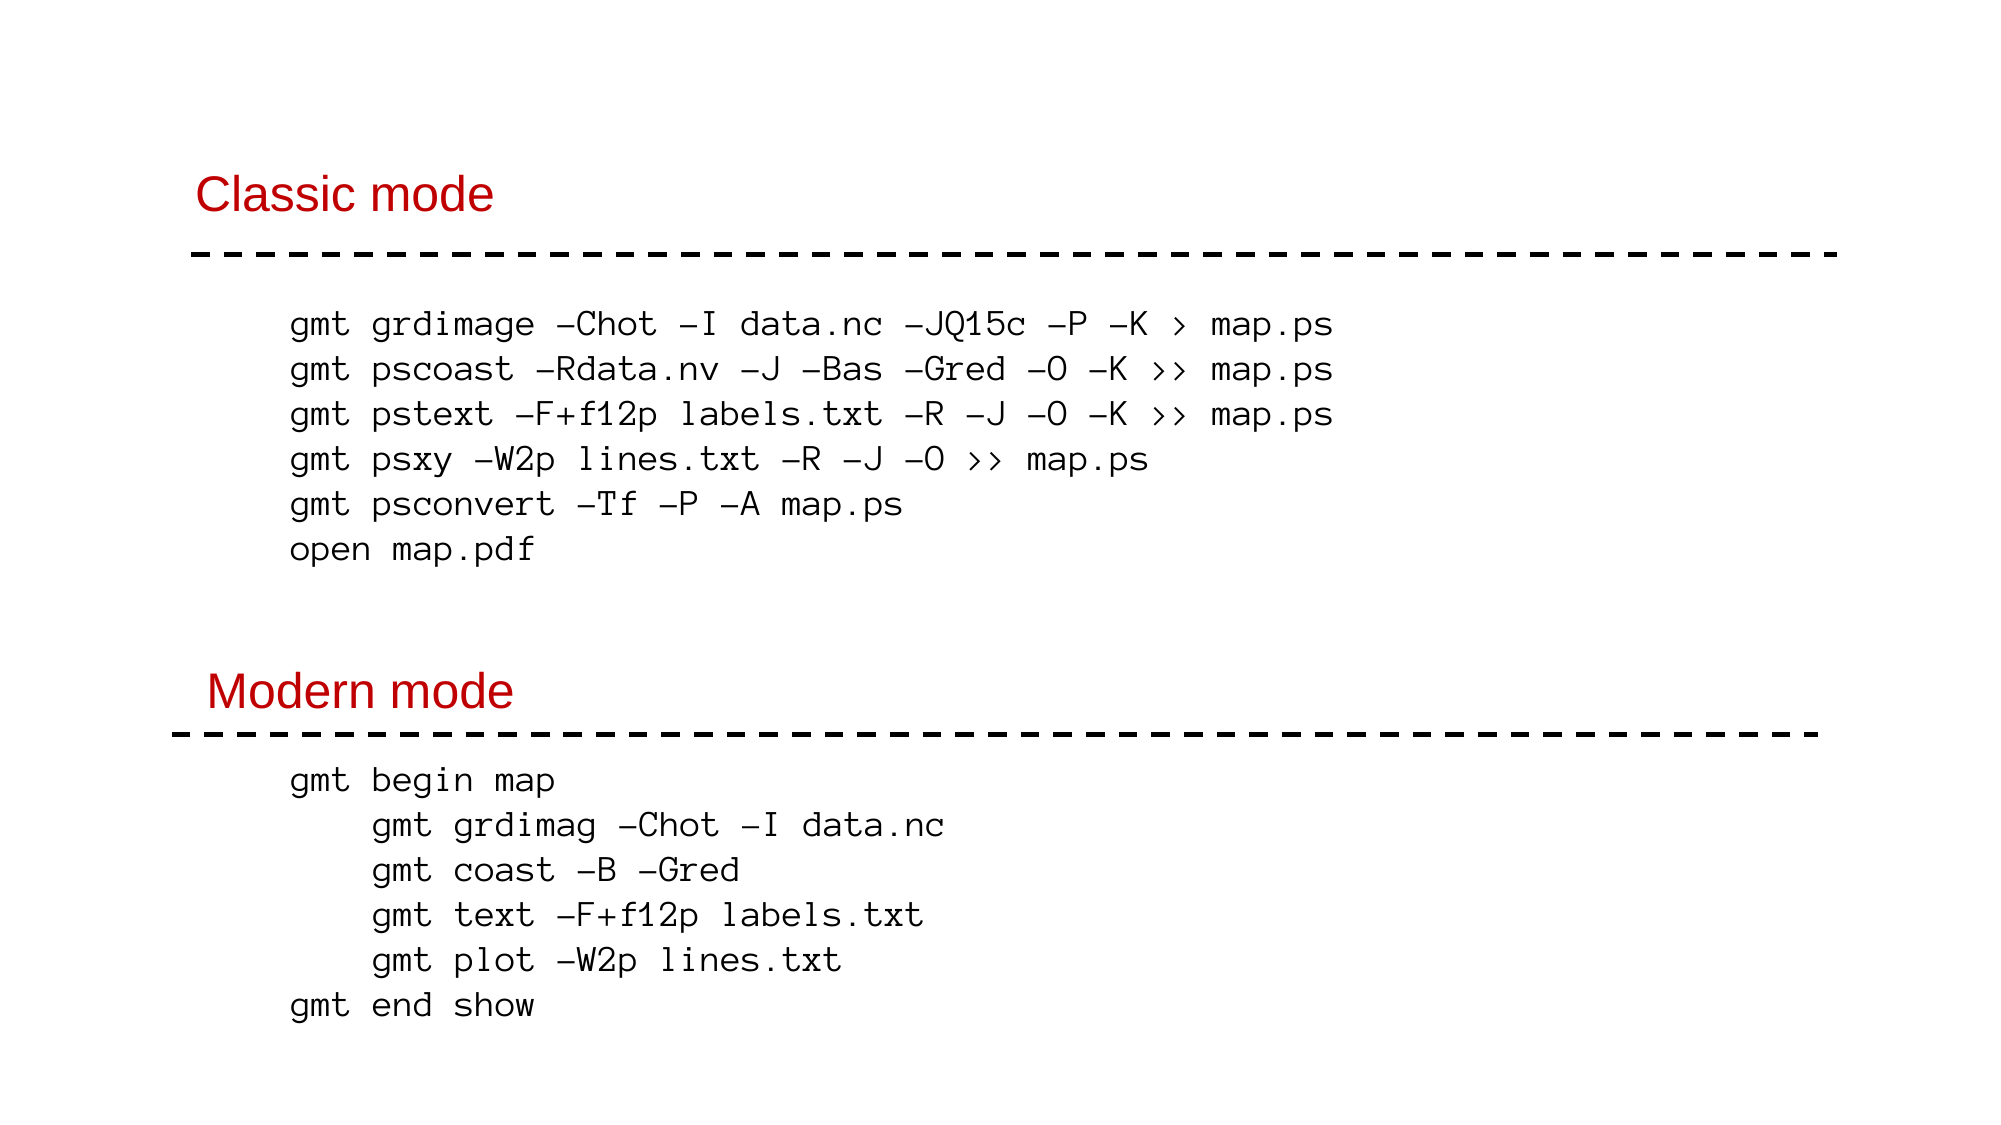

Classic mode
gmt grdimage -Chot -I data.nc -JQ15c -P -K > map.ps
gmt pscoast -Rdata.nv -J -Bas -Gred -O -K >> map.ps
gmt pstext -F+f12p labels.txt -R -J -O -K >> map.ps
gmt psxy -W2p lines.txt -R -J -O >> map.ps
gmt psconvert -Tf -P -A map.ps
open map.pdf
Modern mode
gmt begin map
    gmt grdimag -Chot –I data.nc
    gmt coast -B -Gred
    gmt text -F+f12p labels.txt
    gmt plot -W2p lines.txt
gmt end show